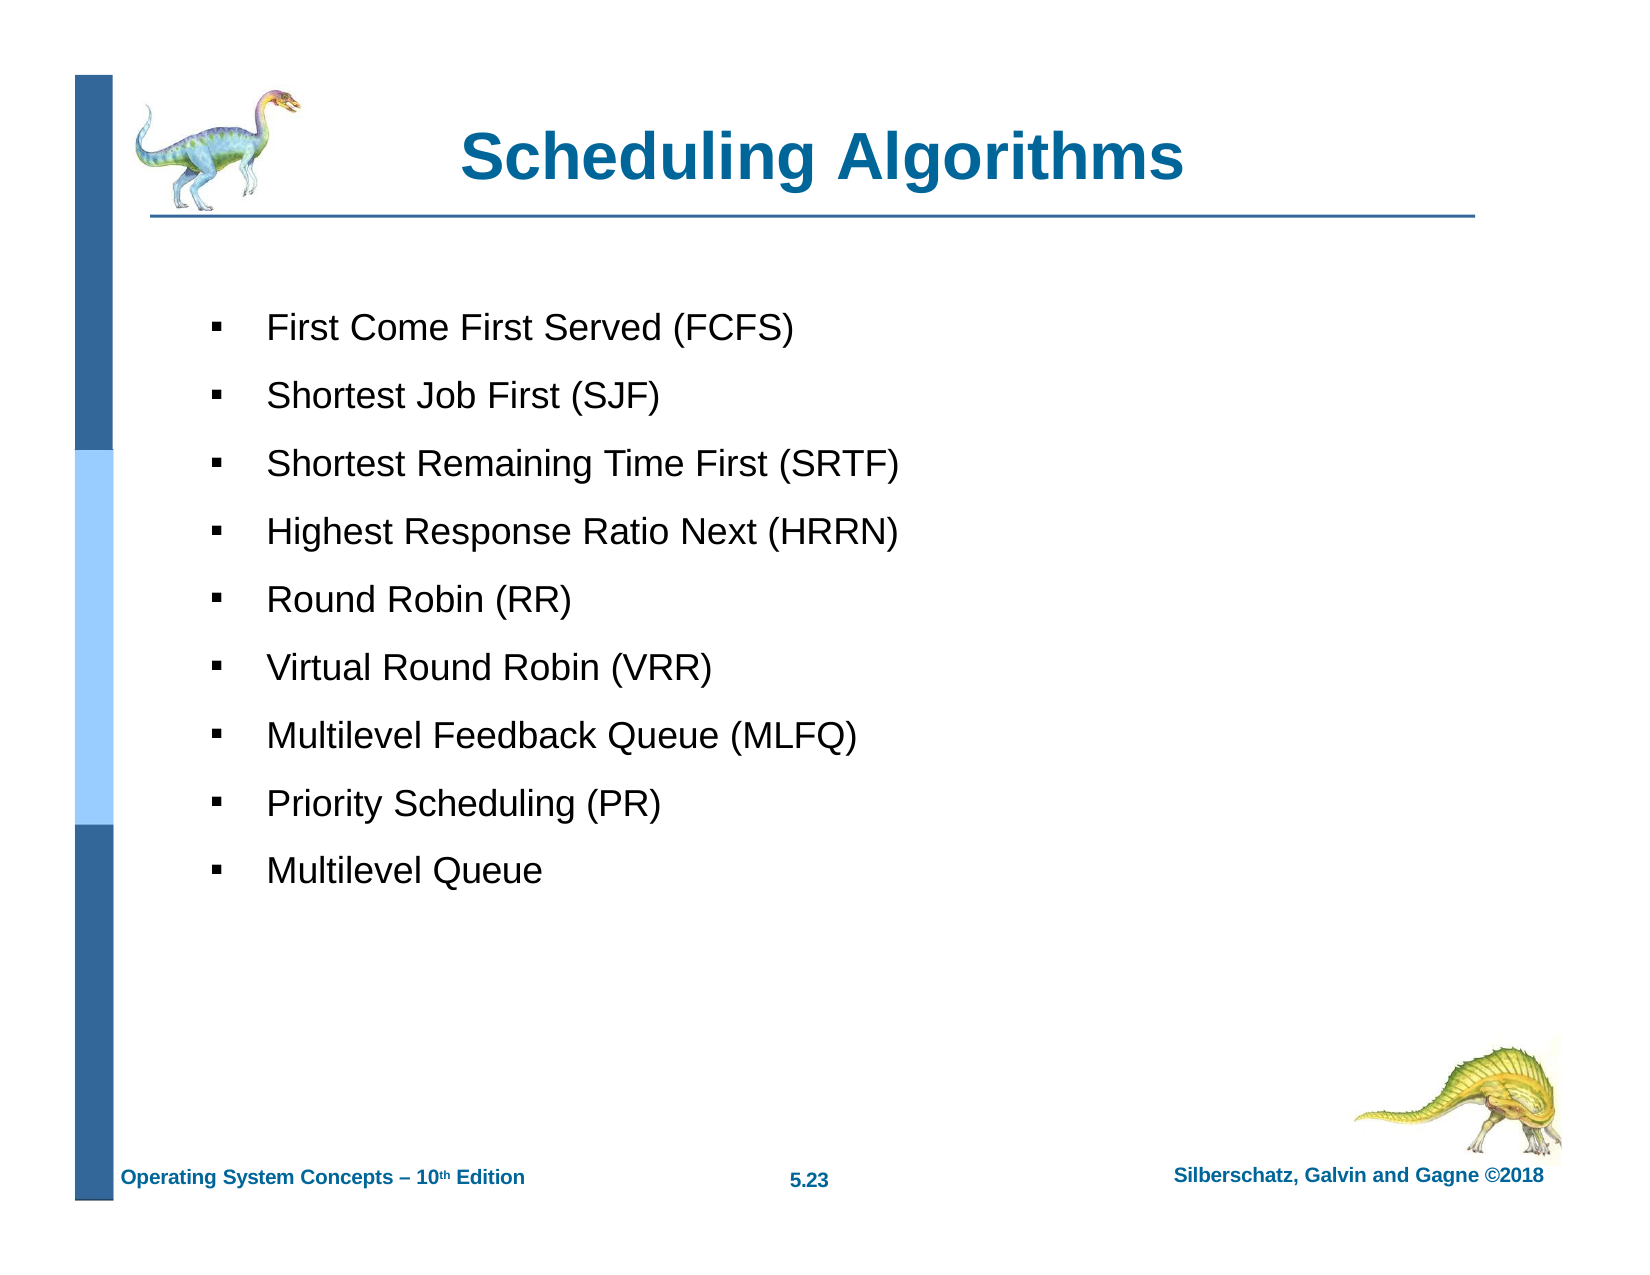

# Scheduling Algorithms
First Come First Served (FCFS)
Shortest Job First (SJF)
Shortest Remaining Time First (SRTF)
Highest Response Ratio Next (HRRN)
Round Robin (RR)
Virtual Round Robin (VRR)
Multilevel Feedback Queue (MLFQ)
Priority Scheduling (PR)
Multilevel Queue
Silberschatz, Galvin and Gagne ©2018
Operating System Concepts – 10th Edition
5.23